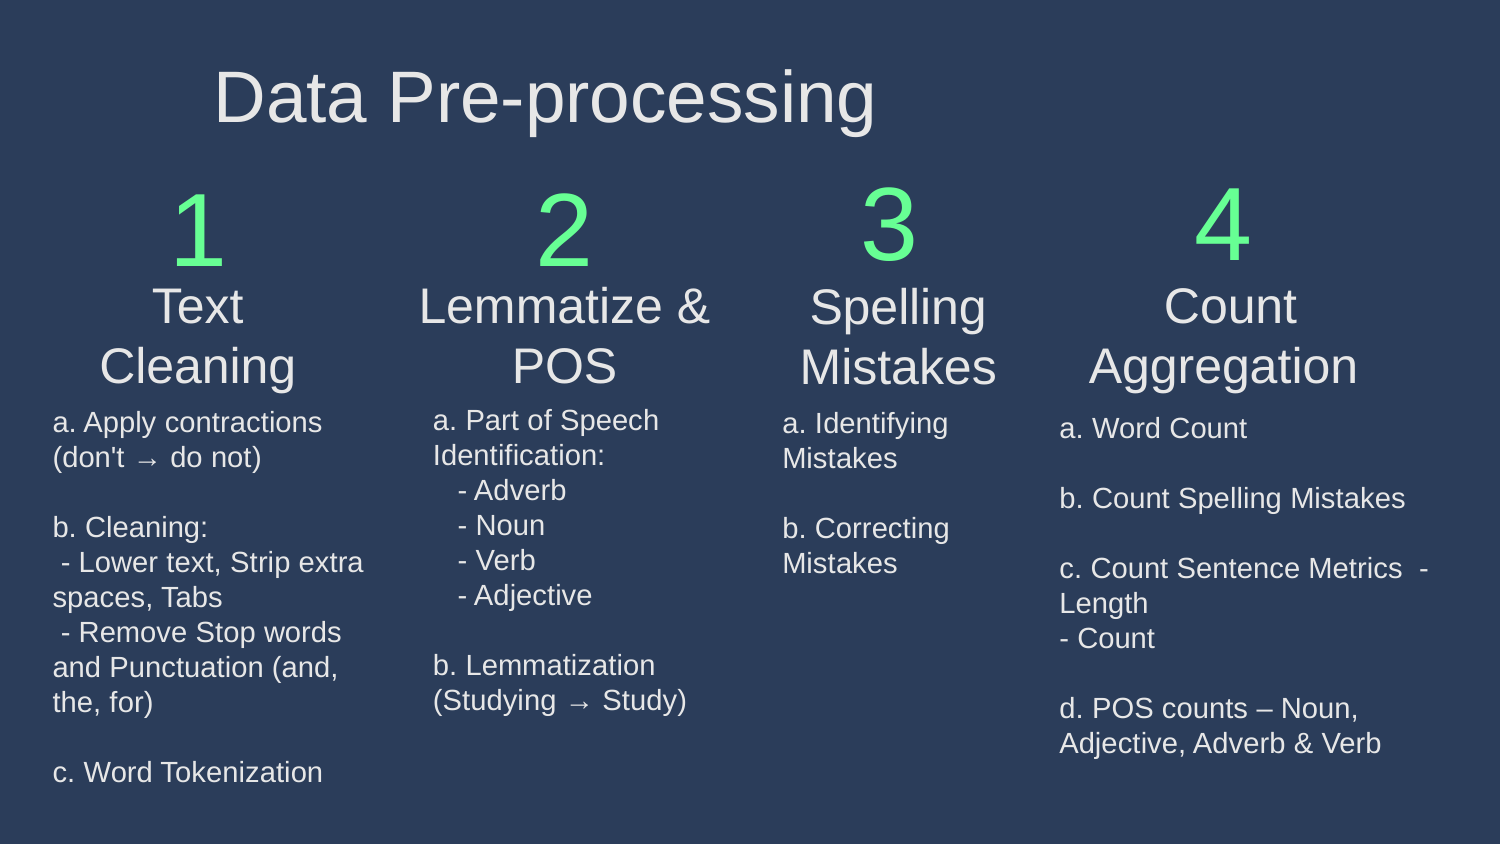

Data Pre-processing
3
4
2
1
Text Cleaning
Lemmatize & POS
Count Aggregation
Spelling Mistakes
a. Part of Speech Identification:
   - Adverb
   - Noun
   - Verb
   - Adjective
b. Lemmatization (Studying → Study)

a. Apply contractions (don't → do not)
b. Cleaning:
 - Lower text, Strip extra spaces, Tabs
 - Remove Stop words and Punctuation (and, the, for)
c. Word Tokenization
a. Identifying Mistakes
b. Correcting Mistakes
a. Word Count
b. Count Spelling Mistakes
c. Count Sentence Metrics  - Length
- Count
d. POS counts – Noun, Adjective, Adverb & Verb